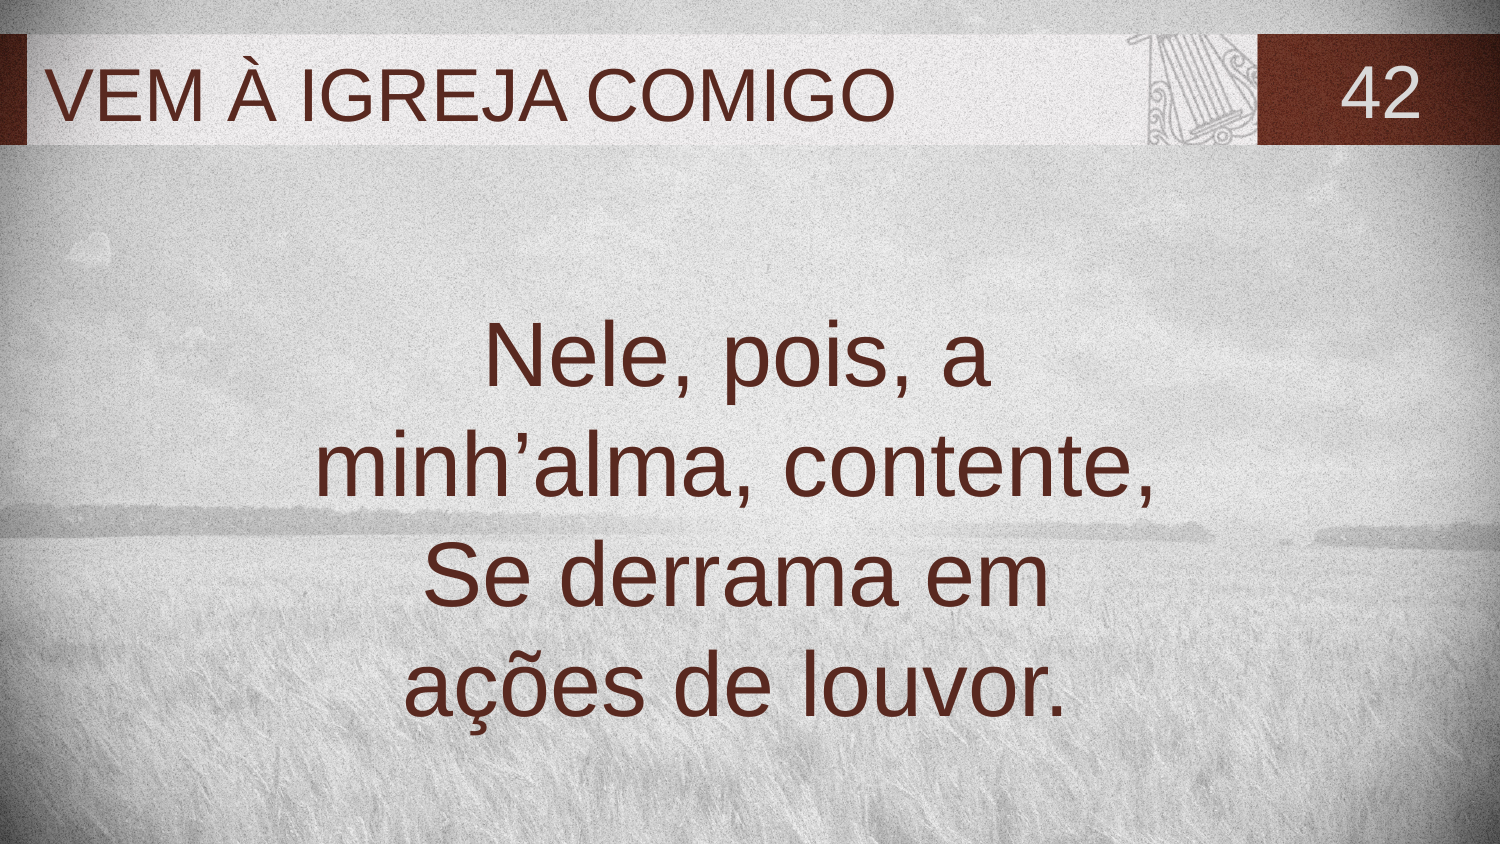

# VEM À IGREJA COMIGO
42
Nele, pois, a
minh’alma, contente,
Se derrama em
ações de louvor.